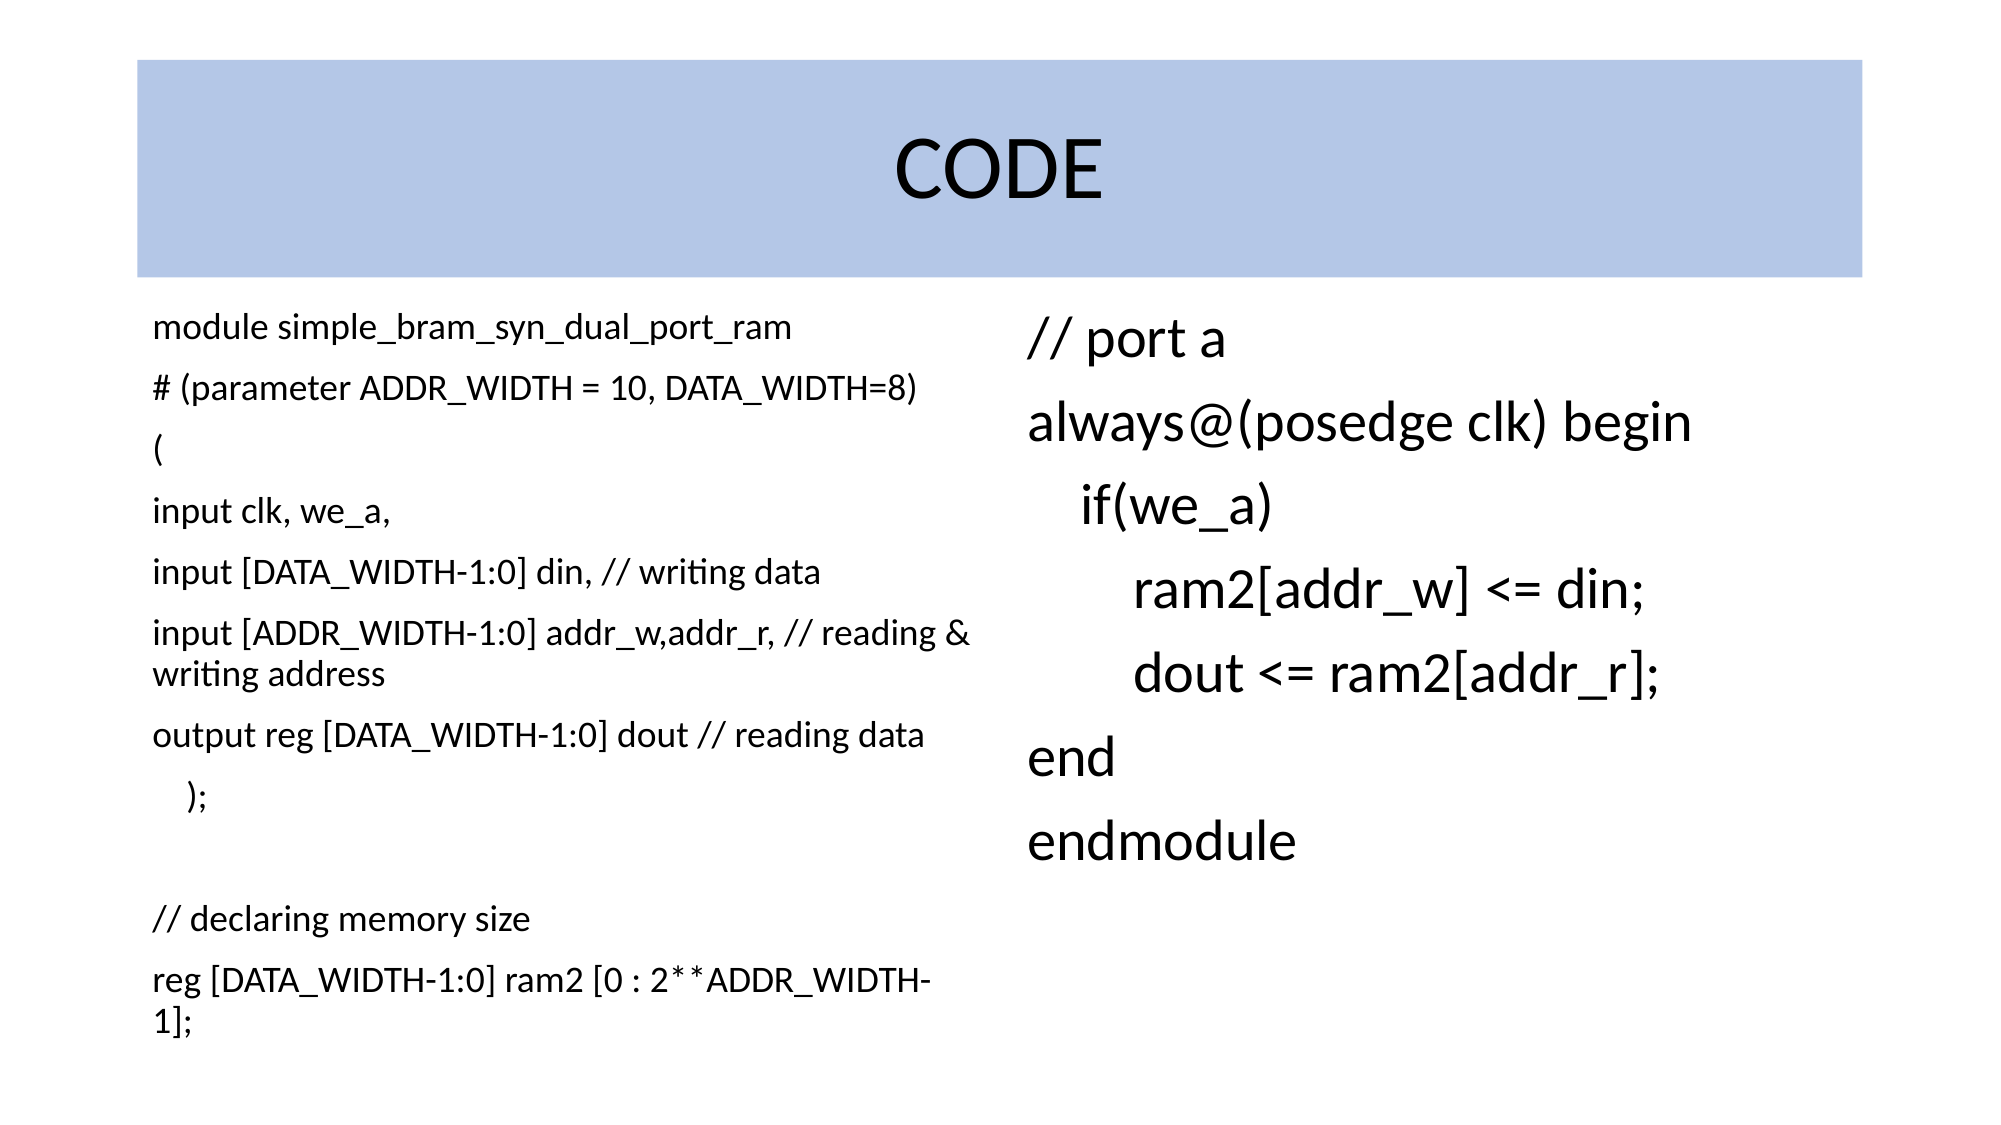

# CODE
module simple_bram_syn_dual_port_ram
# (parameter ADDR_WIDTH = 10, DATA_WIDTH=8)
(
input clk, we_a,
input [DATA_WIDTH-1:0] din, // writing data
input [ADDR_WIDTH-1:0] addr_w,addr_r, // reading & writing address
output reg [DATA_WIDTH-1:0] dout // reading data
    );

// declaring memory size
reg [DATA_WIDTH-1:0] ram2 [0 : 2**ADDR_WIDTH-1];

// port a
always@(posedge clk) begin
    if(we_a)
        ram2[addr_w] <= din;
        dout <= ram2[addr_r];
end
endmodule